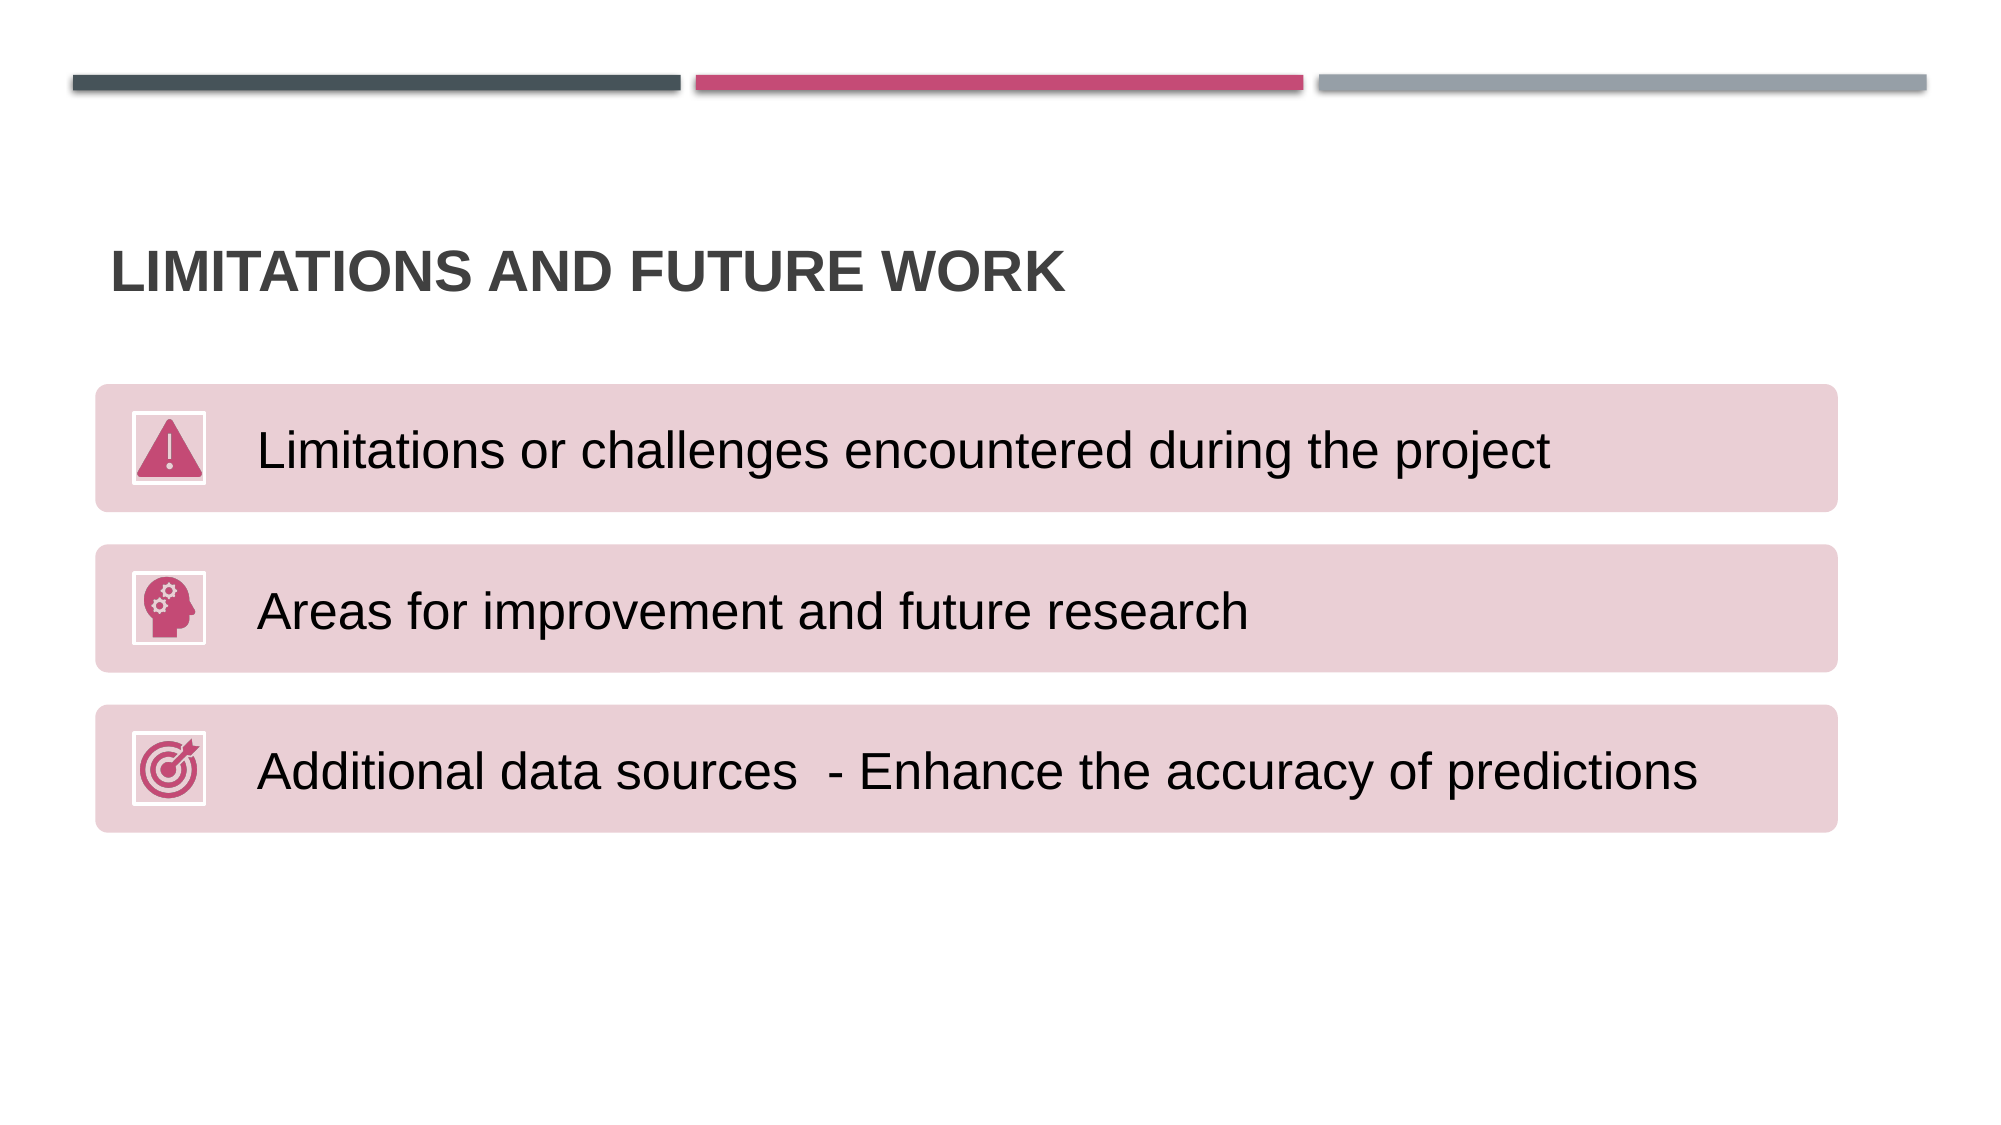

# LIMITATIONS AND FUTURE WORK
Limitations or challenges encountered during the project
Areas for improvement and future research
Additional data sources  - Enhance the accuracy of predictions